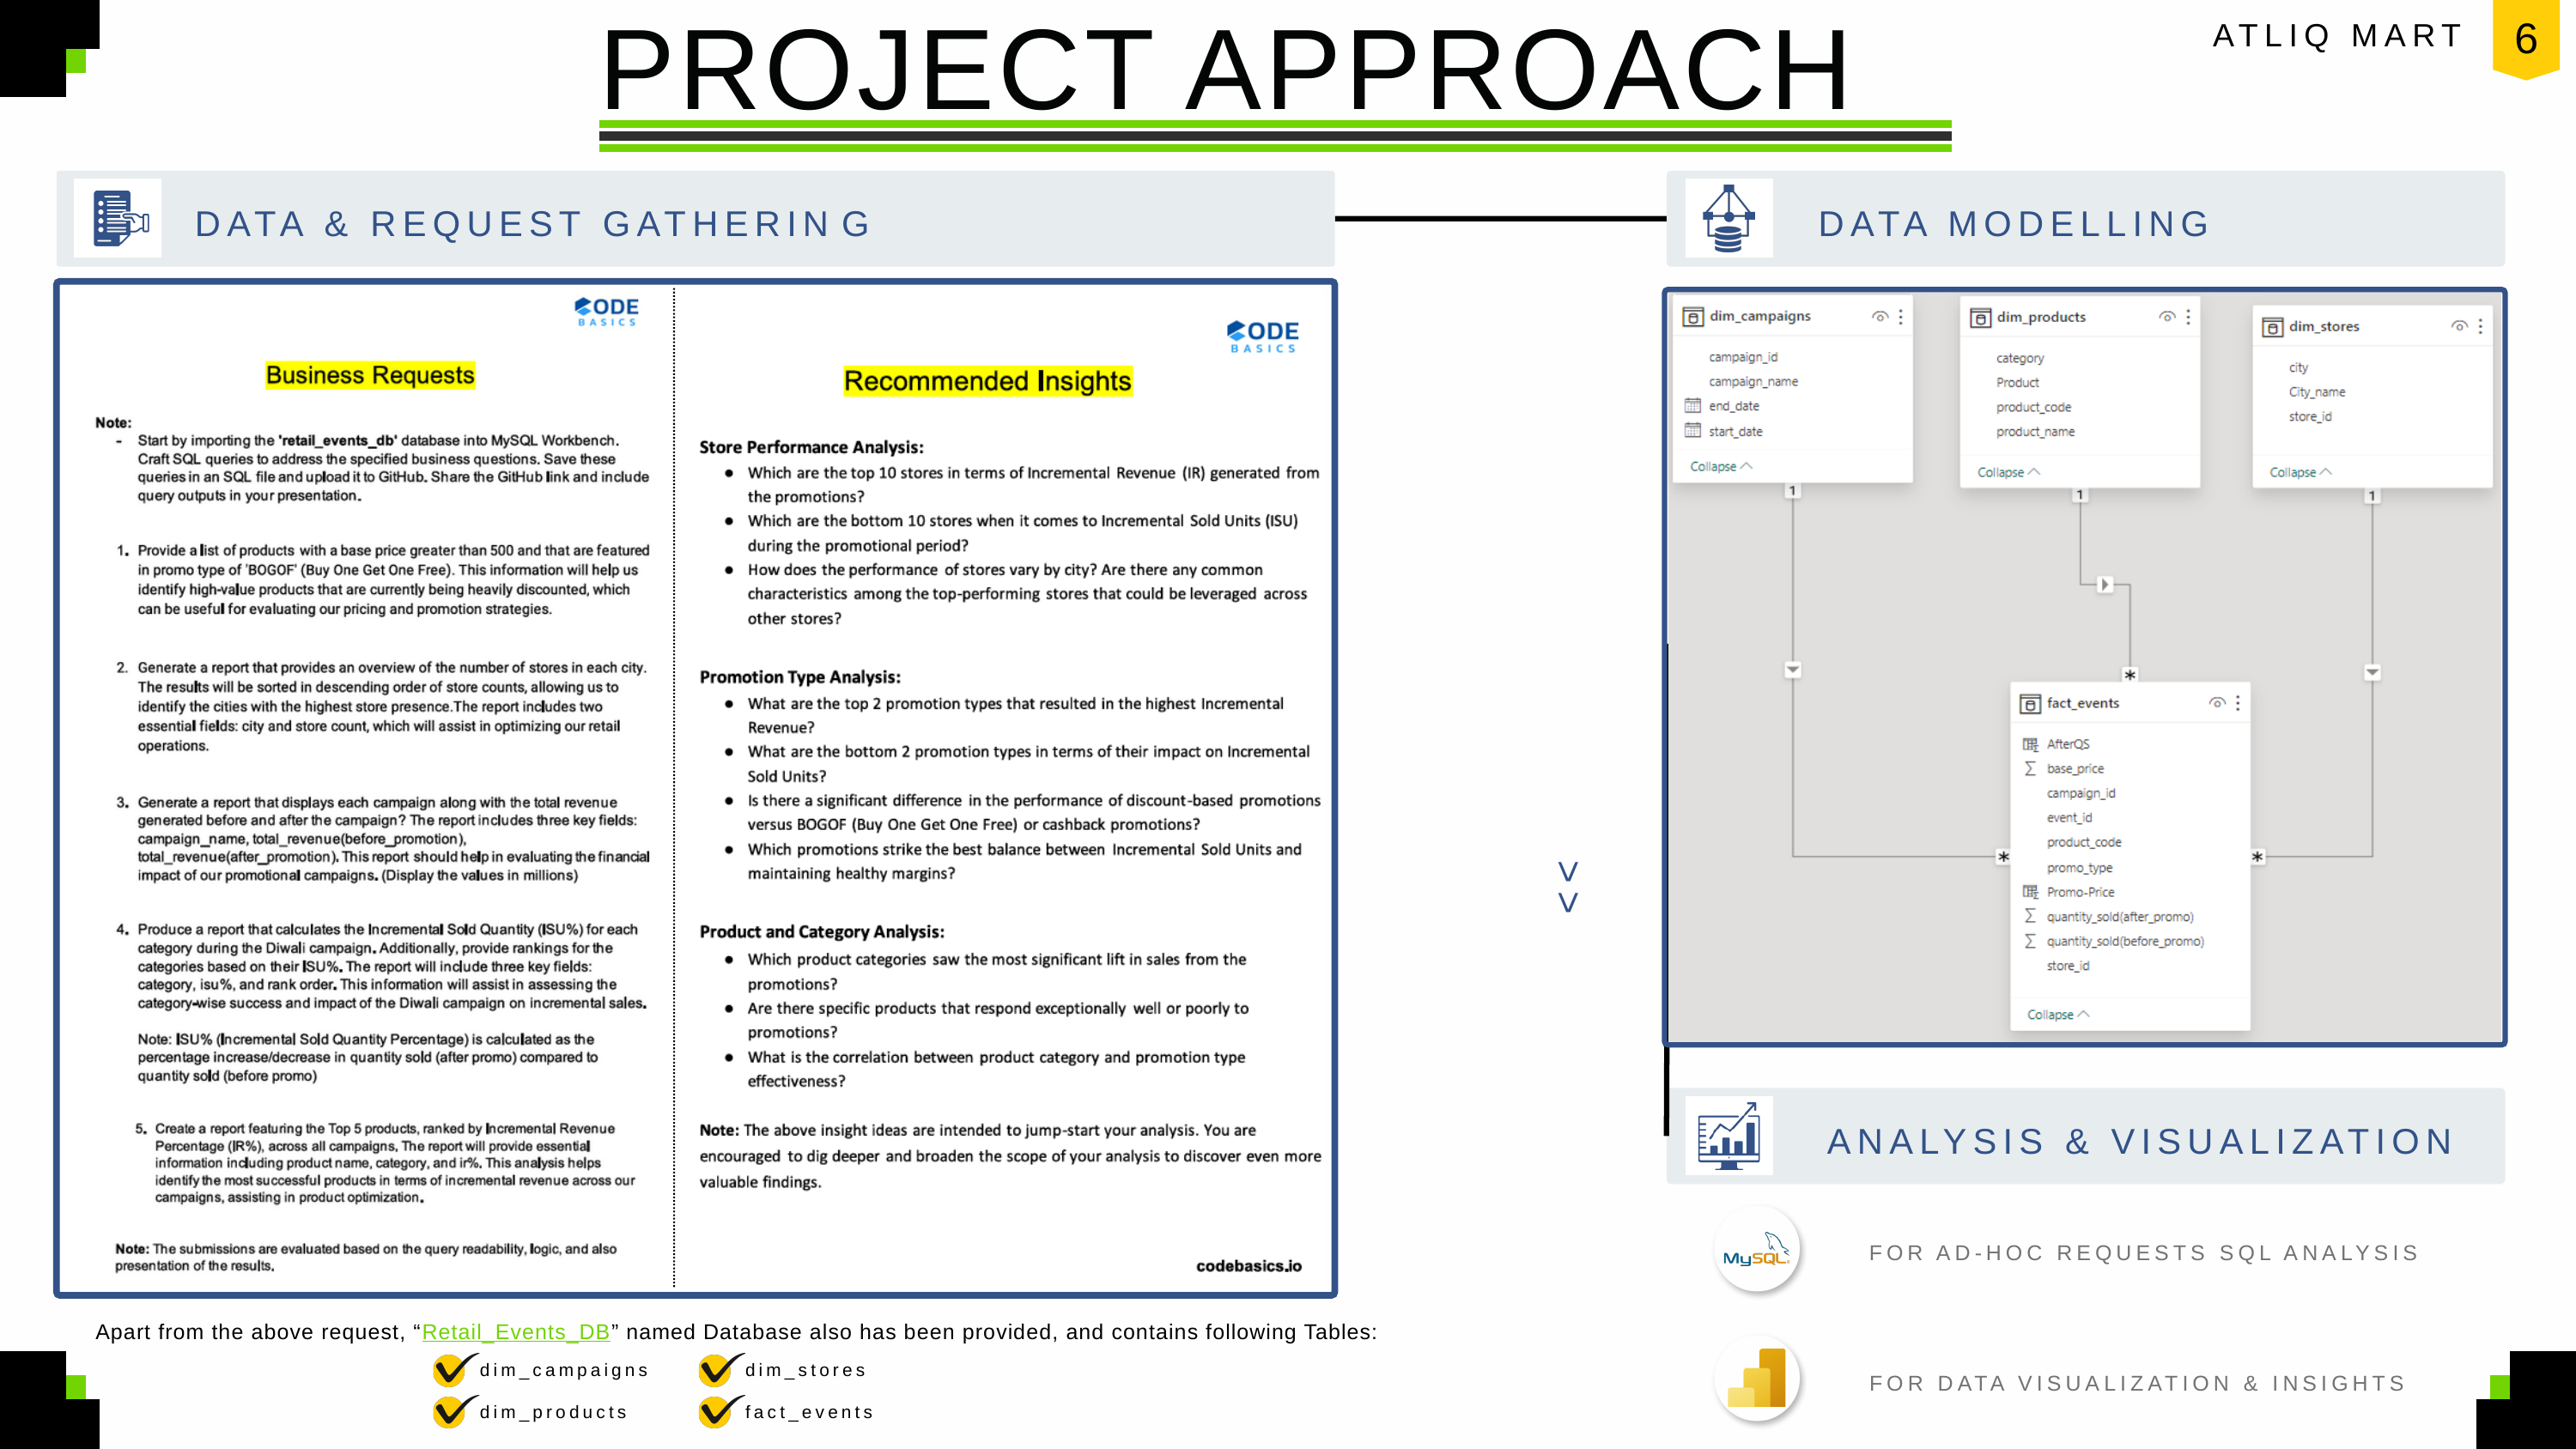

6
PROJECT APPROACH
ATLIQ MART

DATA & REQUEST GATHERIN﻿G
DATA MODELLING

>>

ANALYSIS & VISUALIZATION

FOR AD-HOC REQUESTS SQL ANALYSIS
Apart from the above request, “Retail_Events_DB” named Database also has been provided, and contains following Tables:

dim_campaigns
dim_stores
FOR DATA VISUALIZATION & INSIGHTS

dim_products
fact_events